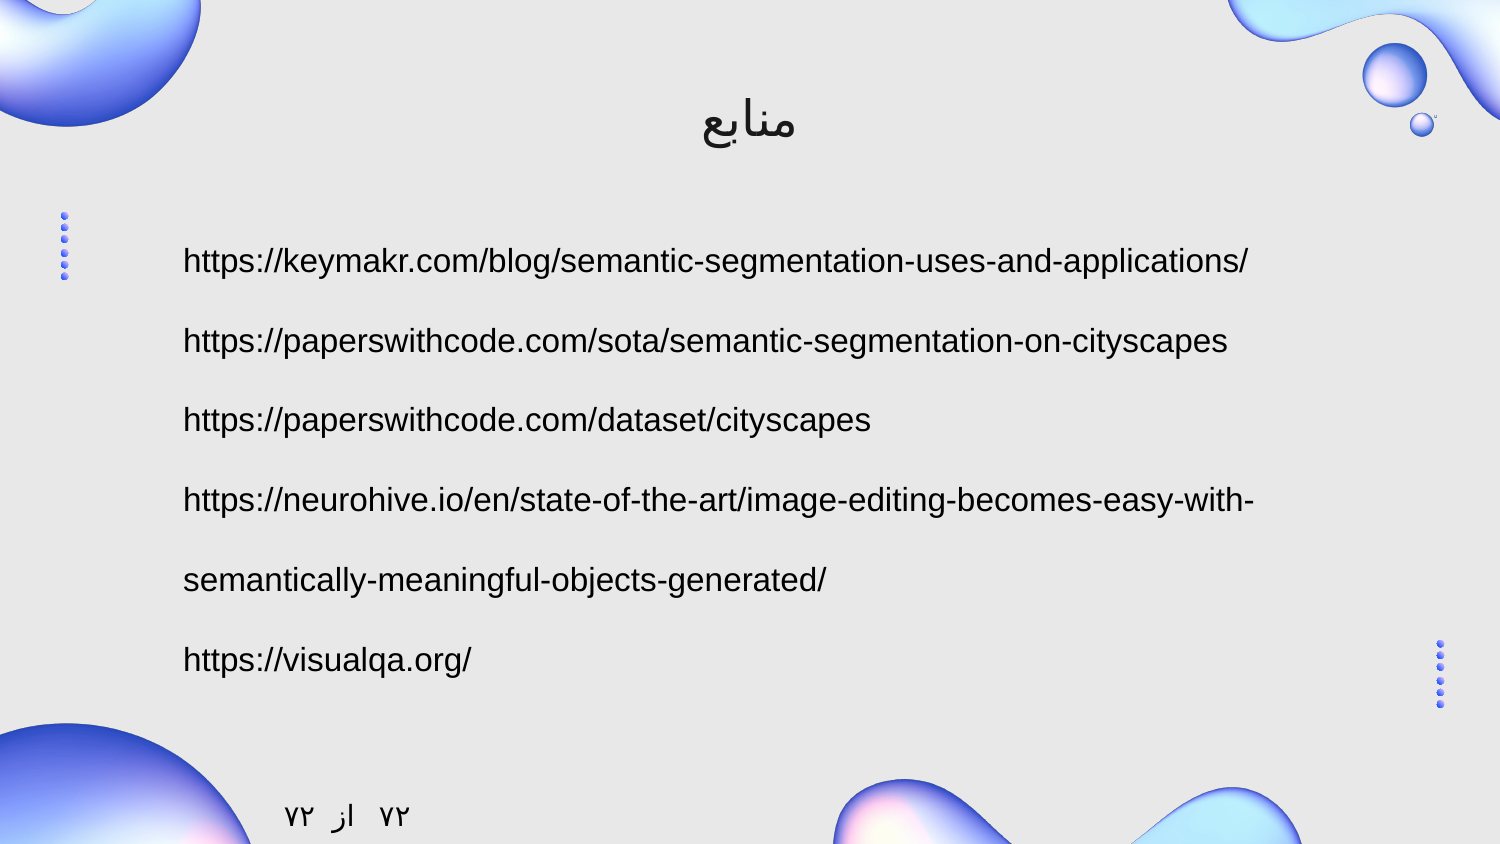

منابع
https://keymakr.com/blog/semantic-segmentation-uses-and-applications/
https://paperswithcode.com/sota/semantic-segmentation-on-cityscapes
https://paperswithcode.com/dataset/cityscapes
https://neurohive.io/en/state-of-the-art/image-editing-becomes-easy-with-semantically-meaningful-objects-generated/
https://visualqa.org/

۷۲
از
۷۲